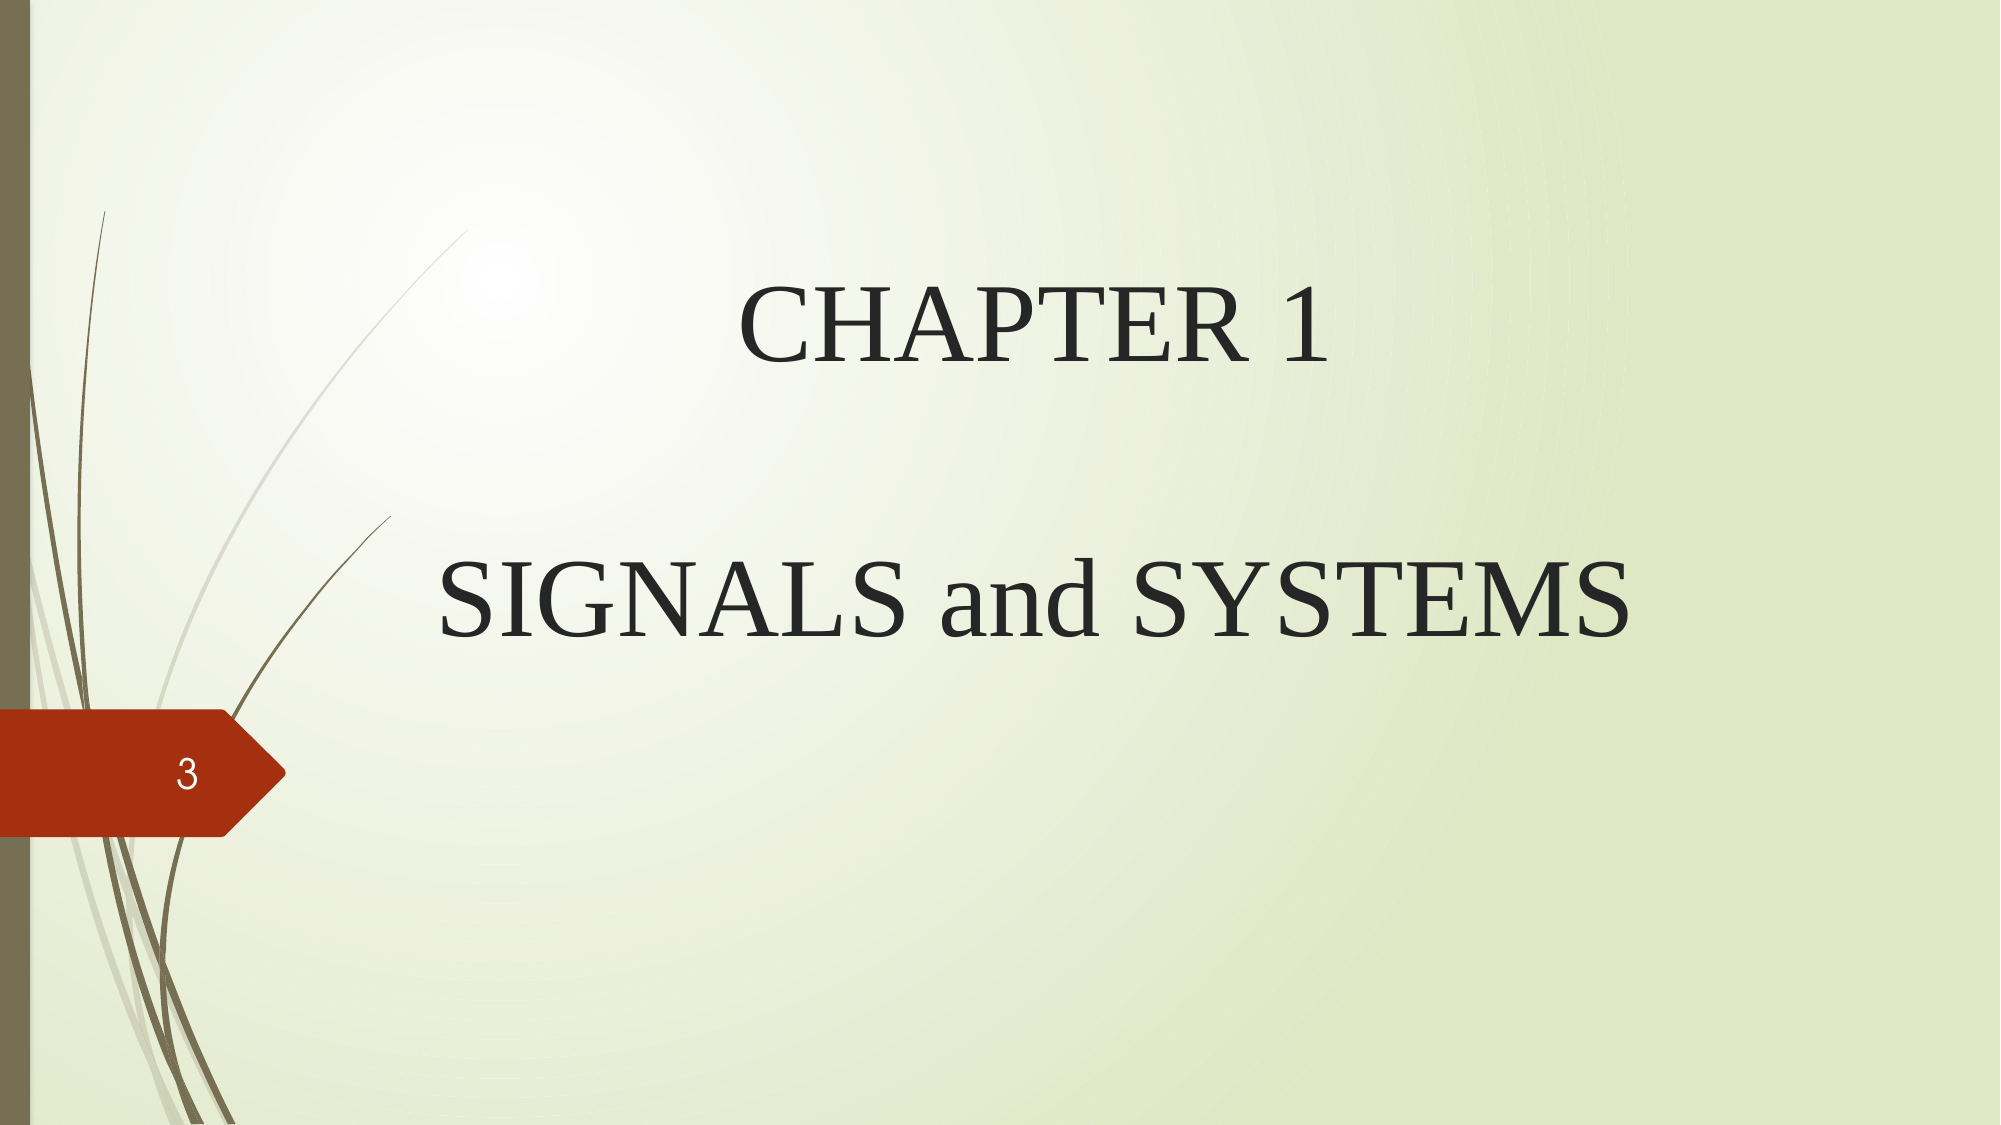

# CHAPTER 1
SIGNALS and SYSTEMS
3